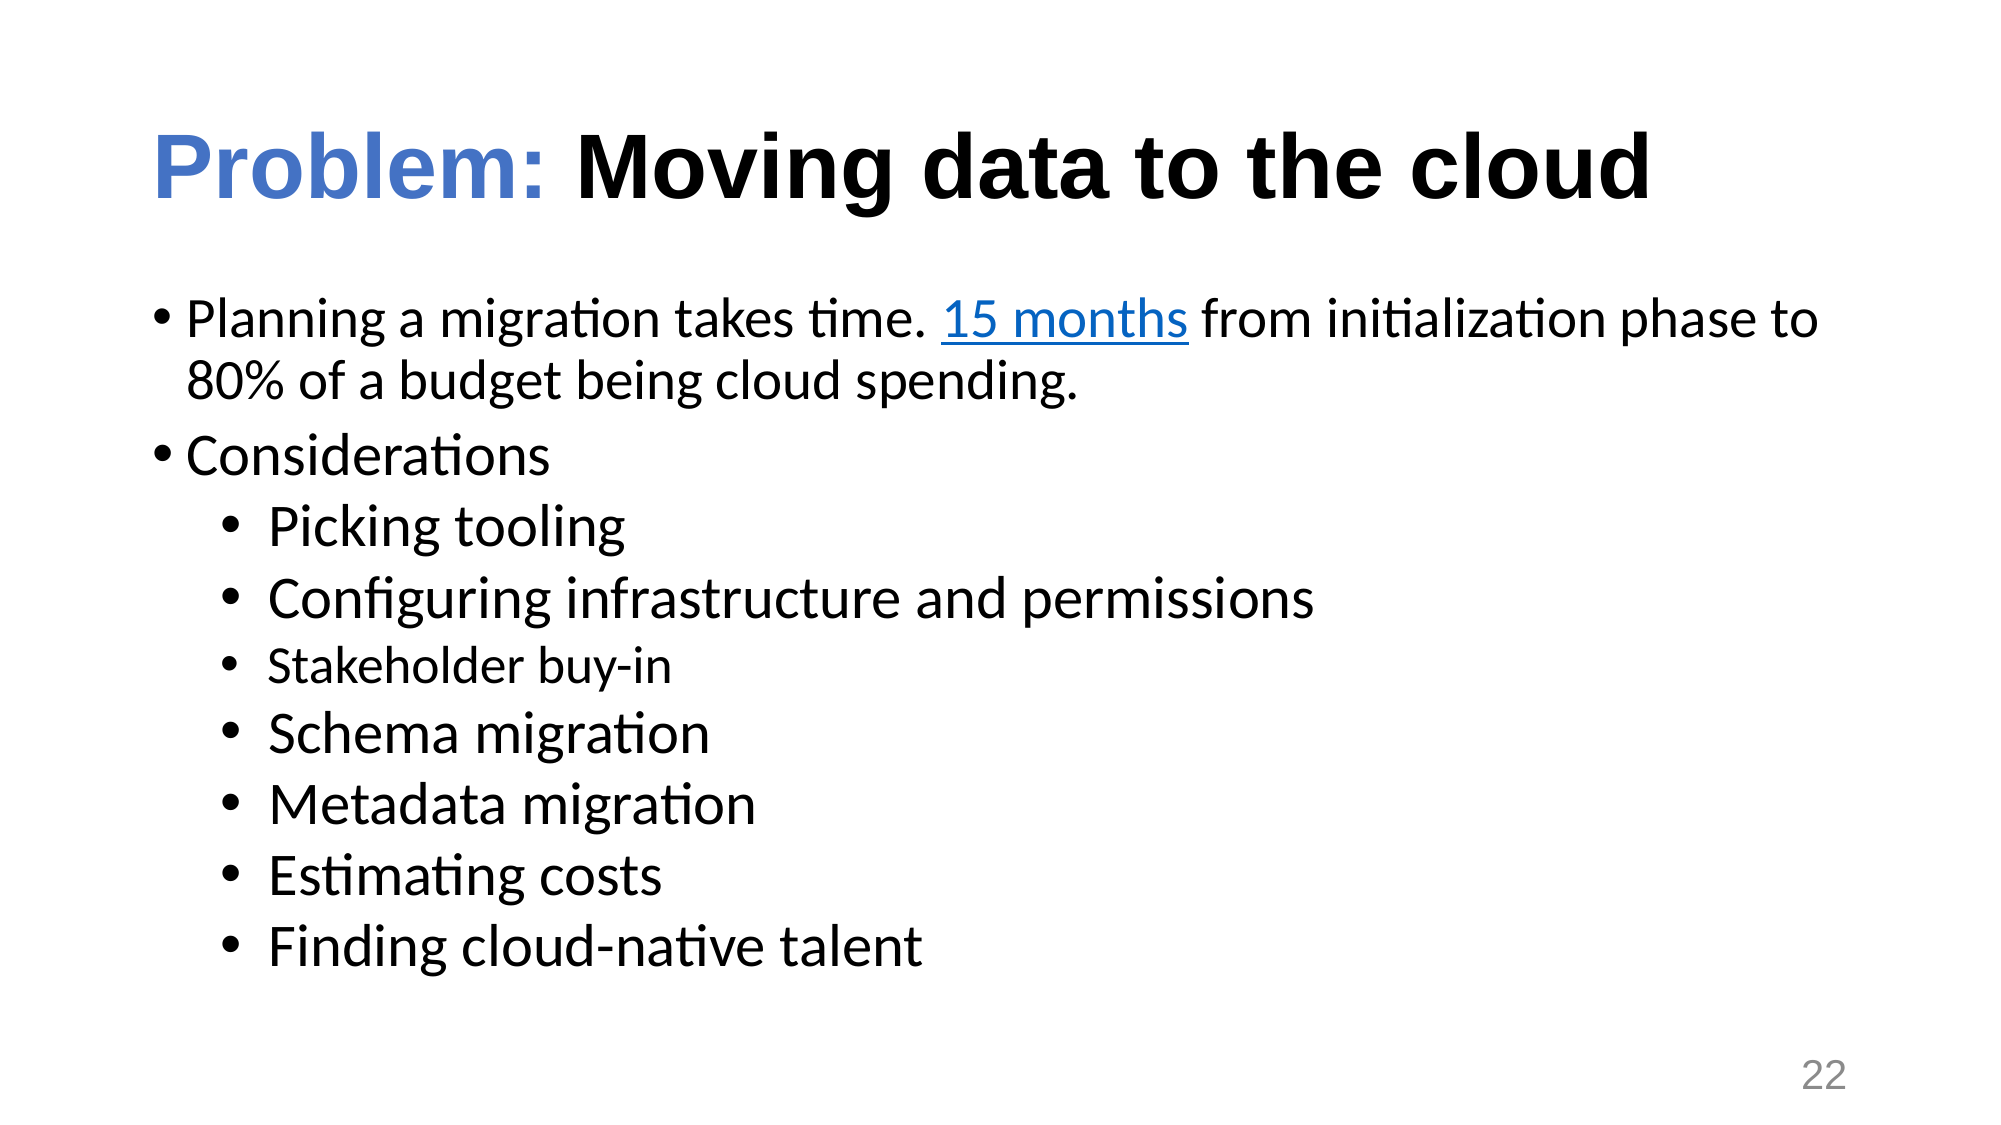

# Problem: Moving data to the cloud
Planning a migration takes time. 15 months from initialization phase to 80% of a budget being cloud spending.
Considerations
 Picking tooling
 Configuring infrastructure and permissions
 Stakeholder buy-in
 Schema migration
 Metadata migration
 Estimating costs
 Finding cloud-native talent
22